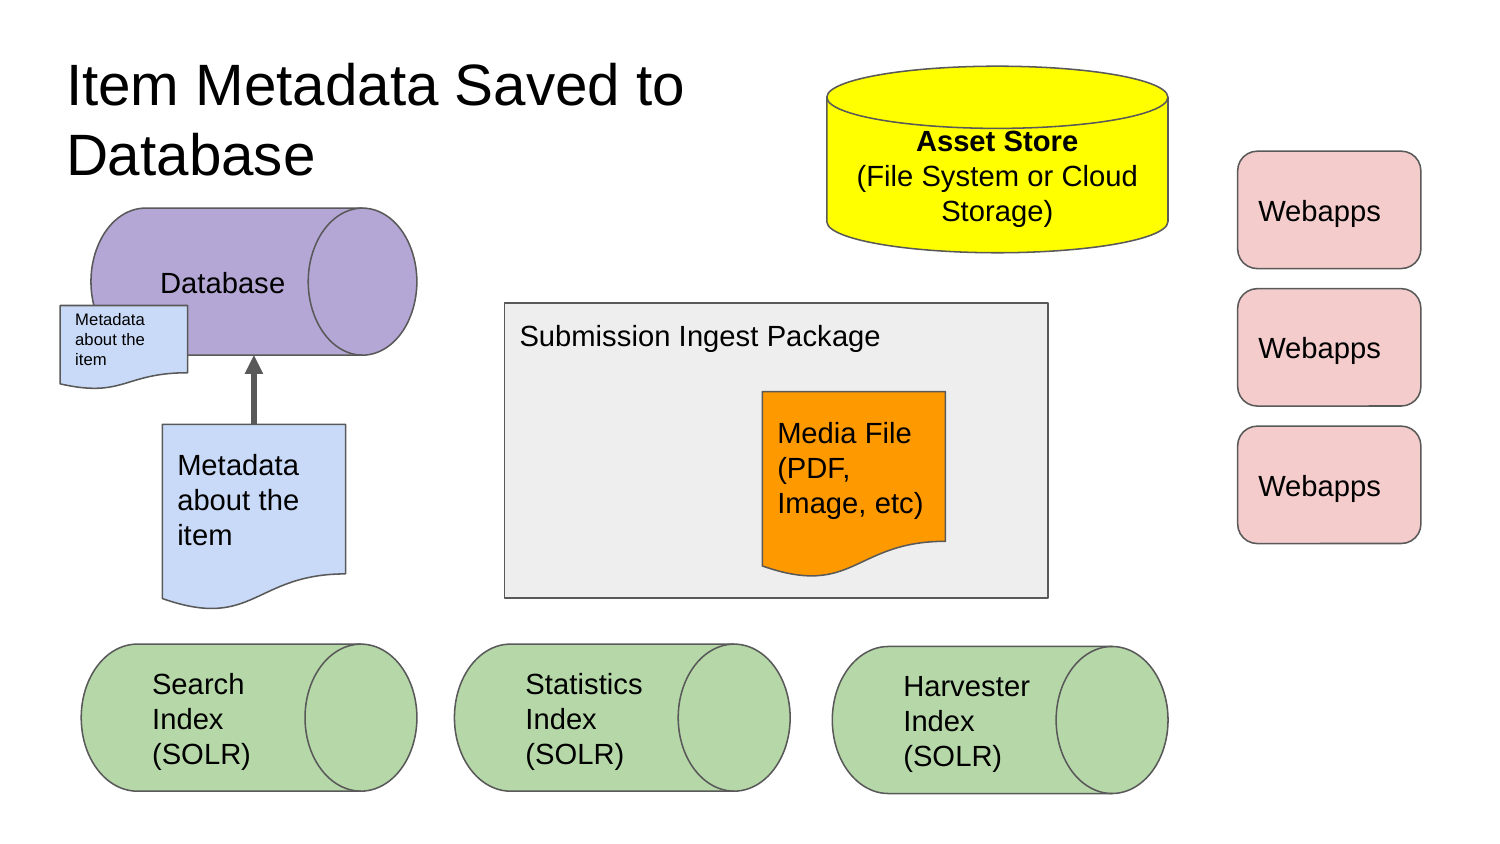

# Item Metadata Saved to Database
Asset Store
(File System or Cloud Storage)
Webapps
Database
Webapps
Submission Ingest Package
Metadata about the item
Media File
(PDF, Image, etc)
Metadata about the item
Webapps
Search Index
(SOLR)
Statistics Index
(SOLR)
Harvester
Index
(SOLR)